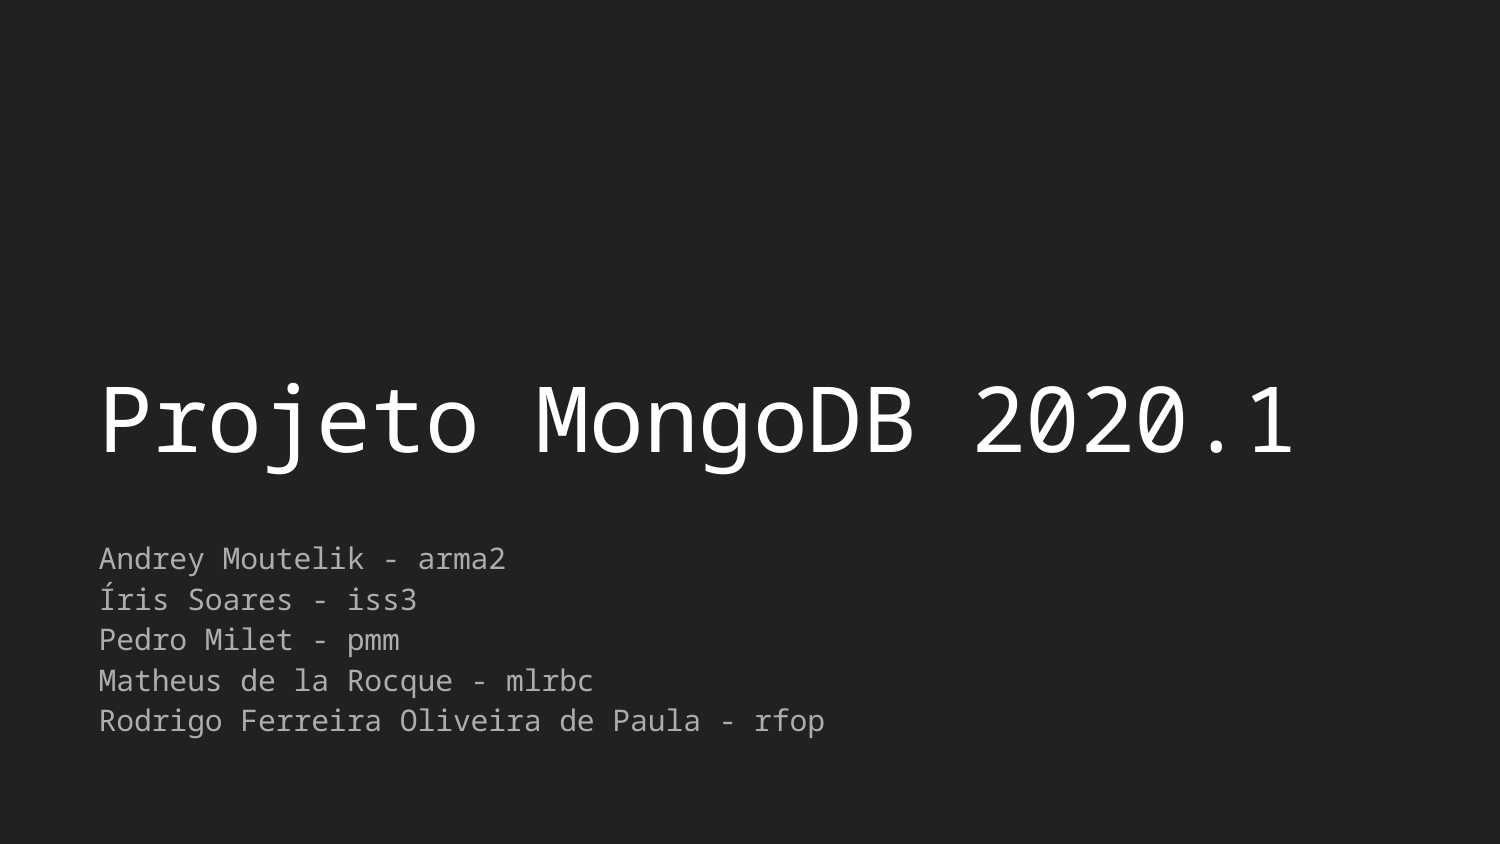

# Projeto MongoDB 2020.1
Andrey Moutelik - arma2
Íris Soares - iss3
Pedro Milet - pmm
Matheus de la Rocque - mlrbc
Rodrigo Ferreira Oliveira de Paula - rfop